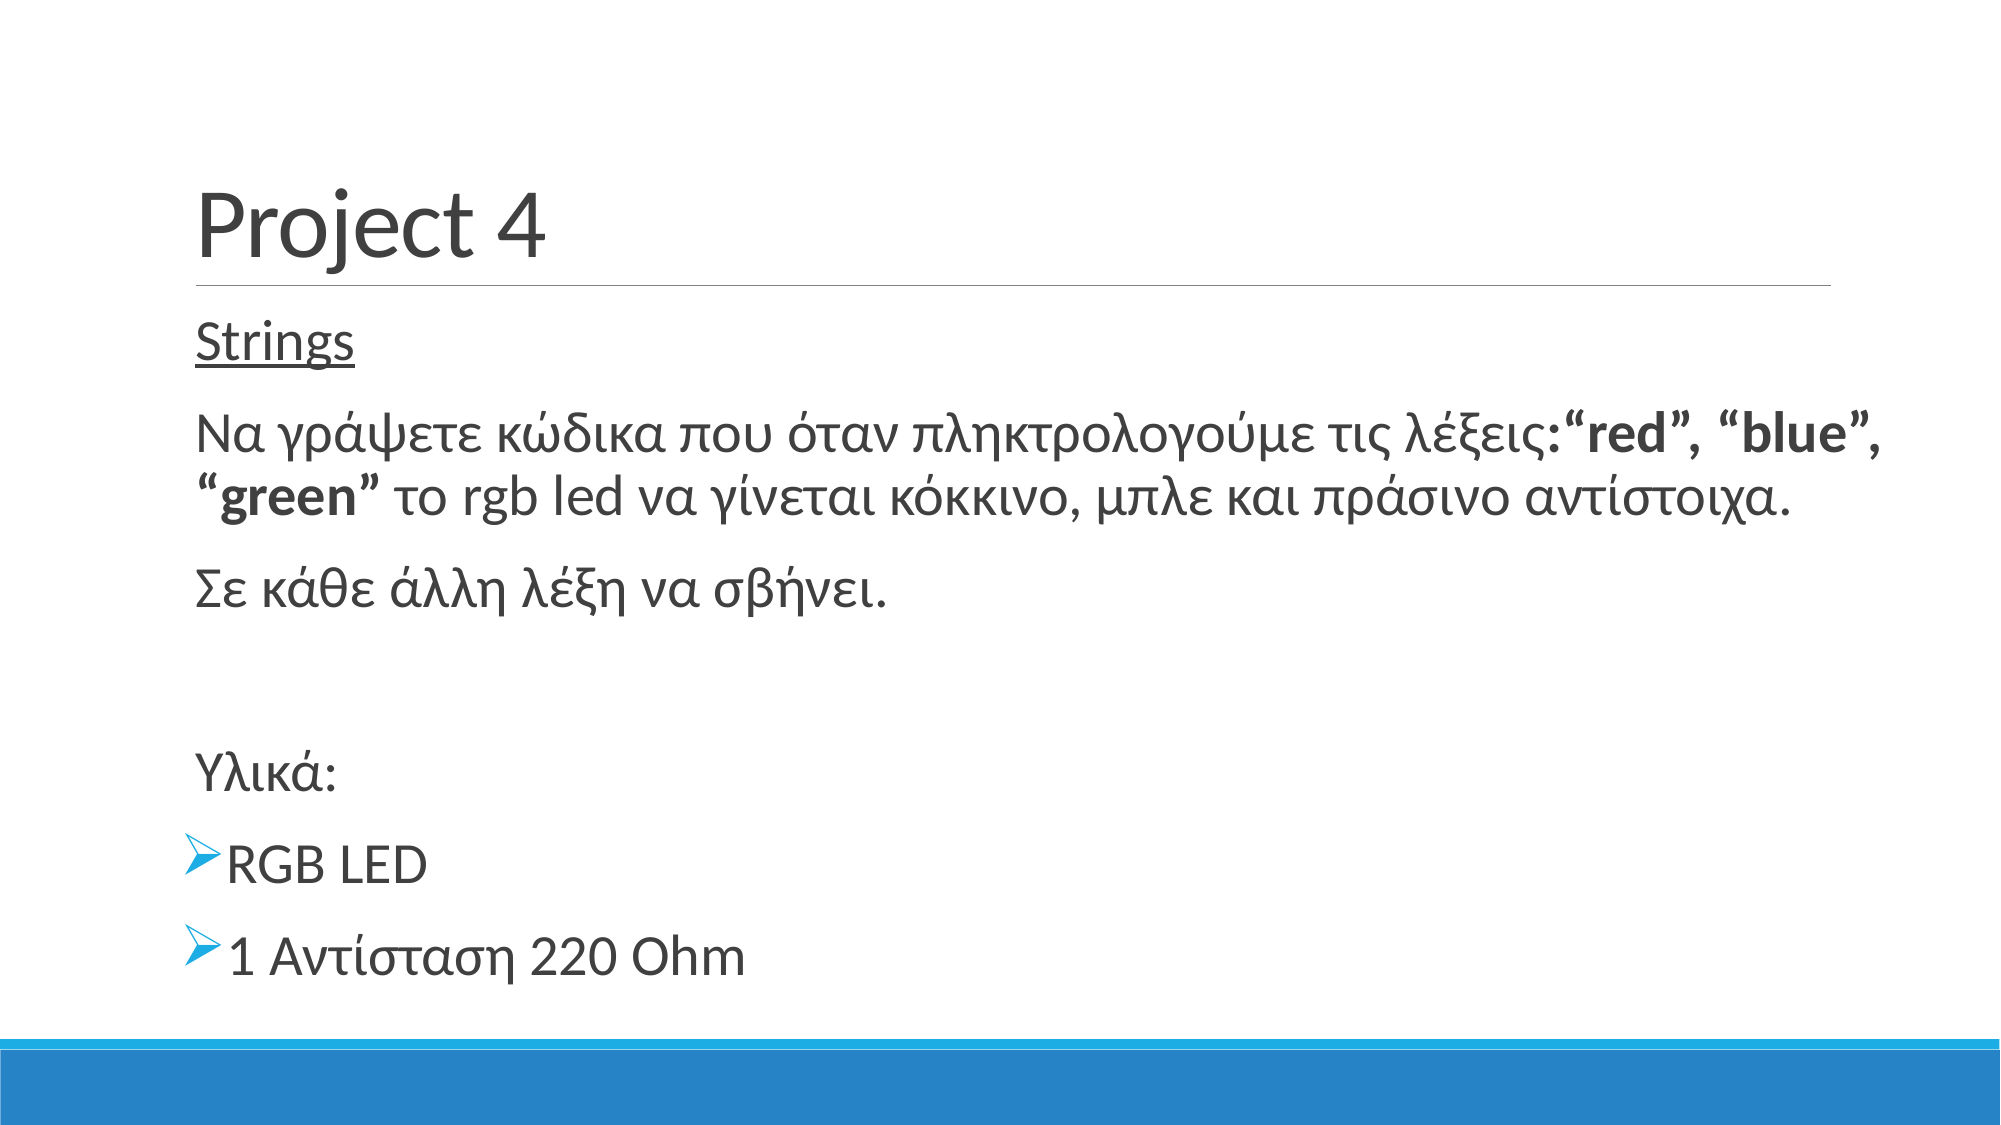

# Project 4
Strings
Να γράψετε κώδικα που όταν πληκτρολογούμε τις λέξεις:“red”, “blue”, “green” το rgb led να γίνεται κόκκινο, μπλε και πράσινο αντίστοιχα.
Σε κάθε άλλη λέξη να σβήνει.

Υλικά:
RGB LED
1 Αντίσταση 220 Ohm